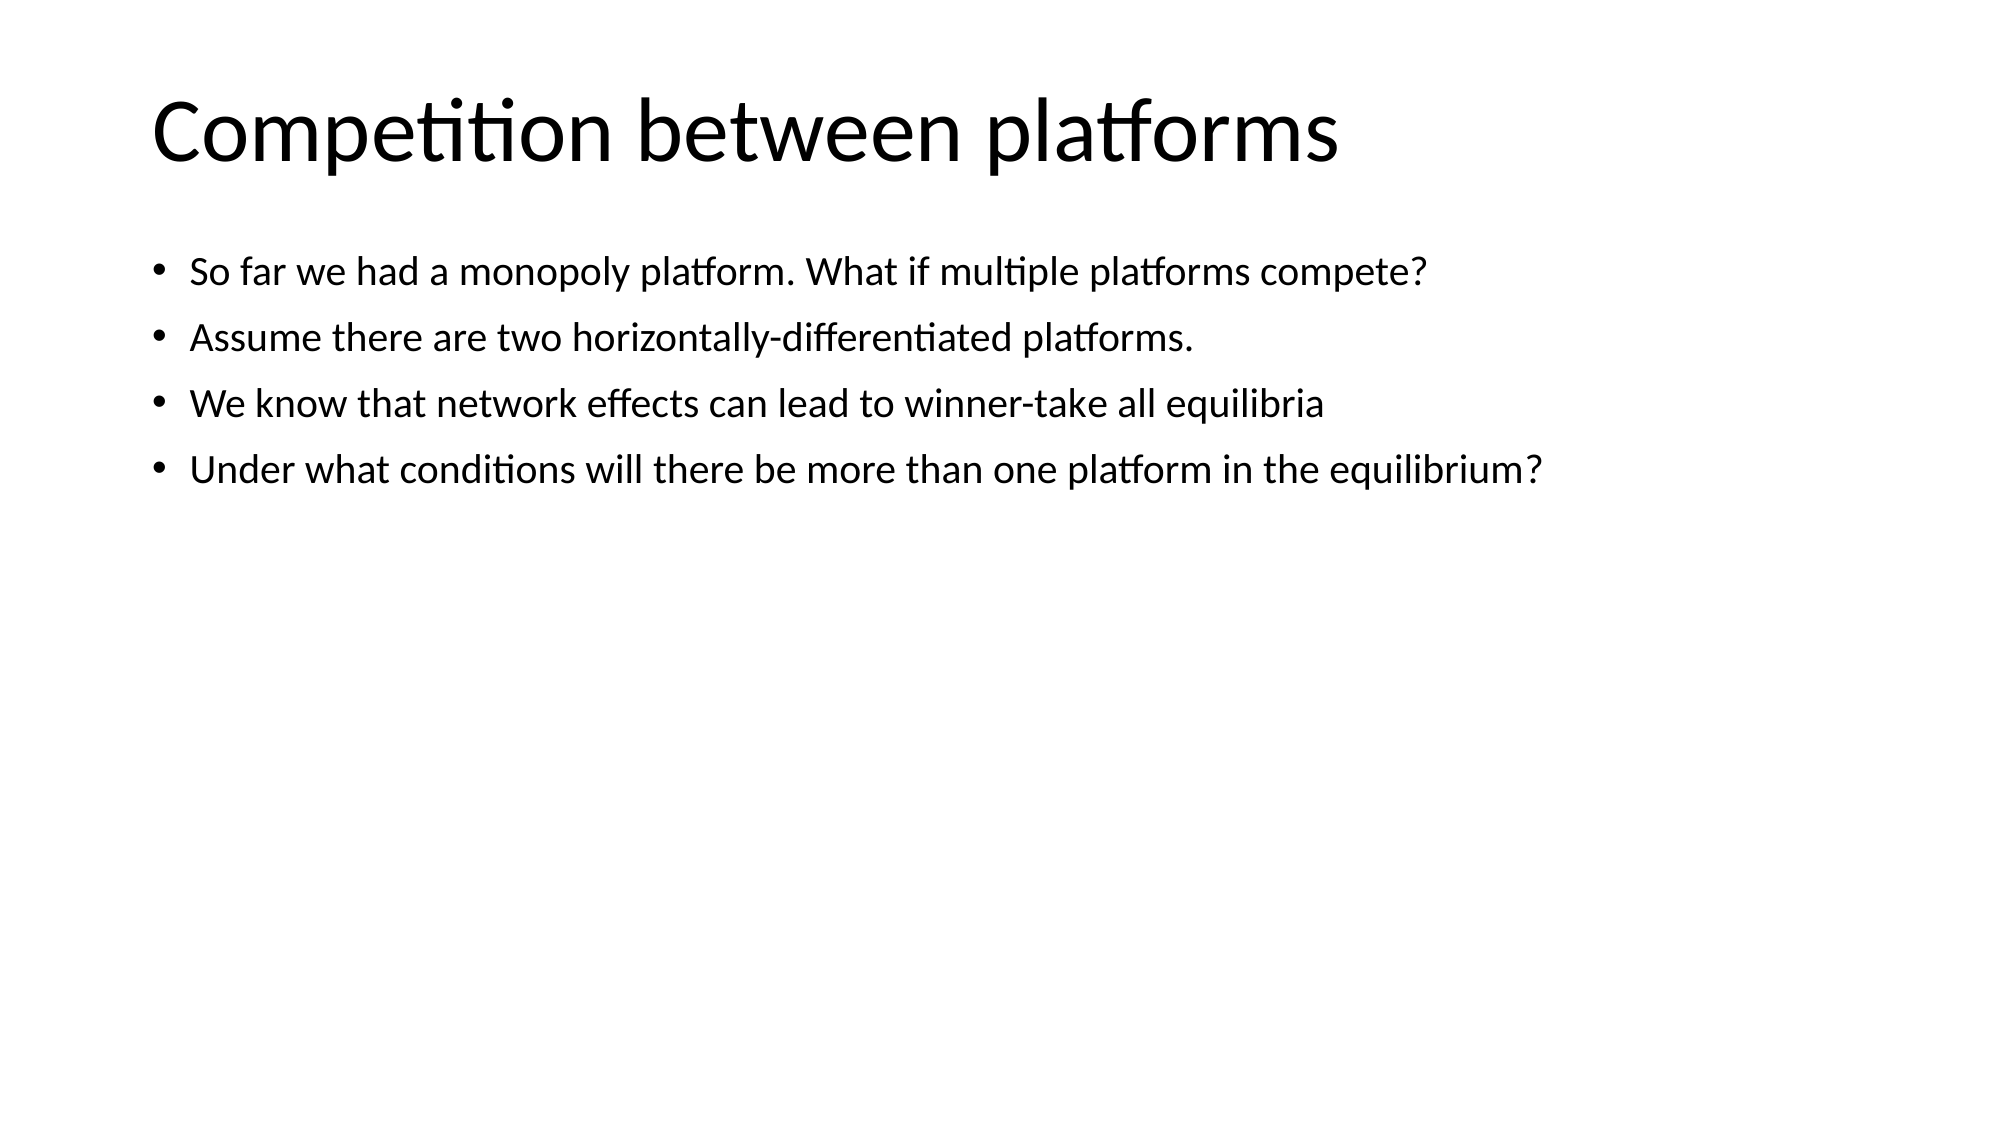

Competition between platforms
So far we had a monopoly platform. What if multiple platforms compete?
Assume there are two horizontally-differentiated platforms.
We know that network effects can lead to winner-take all equilibria
Under what conditions will there be more than one platform in the equilibrium?